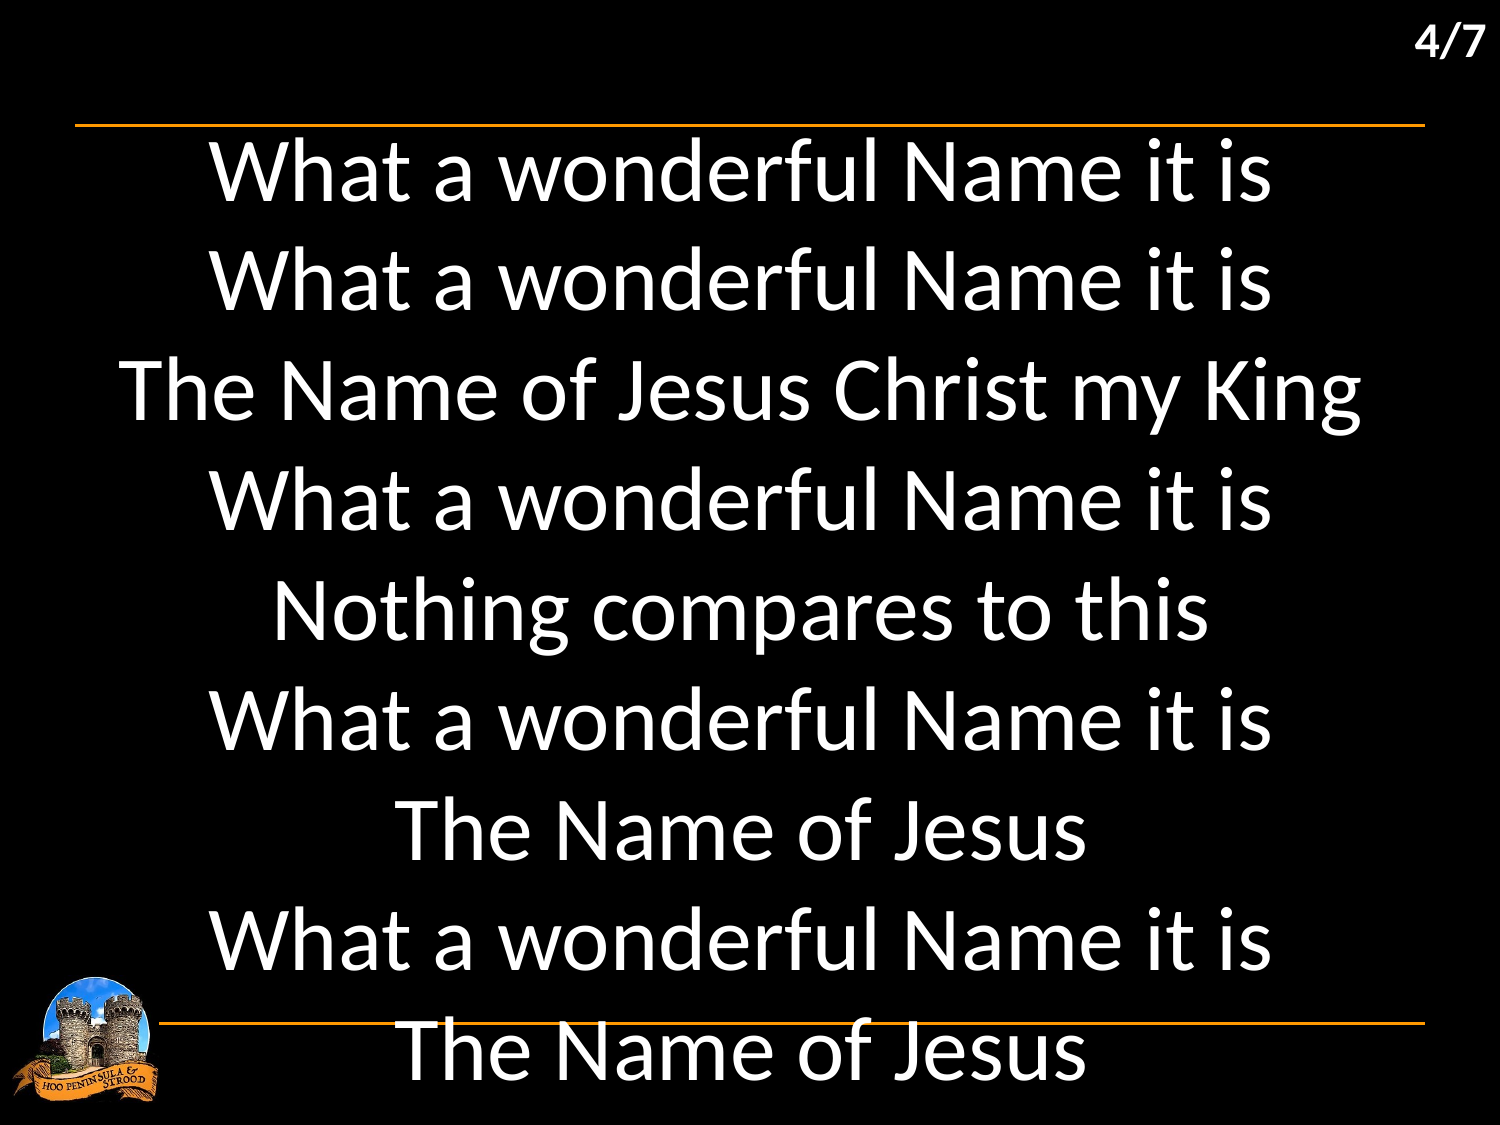

4/7
What a wonderful Name it is
What a wonderful Name it is
The Name of Jesus Christ my King
What a wonderful Name it is
Nothing compares to this
What a wonderful Name it is
The Name of Jesus
What a wonderful Name it is
The Name of Jesus